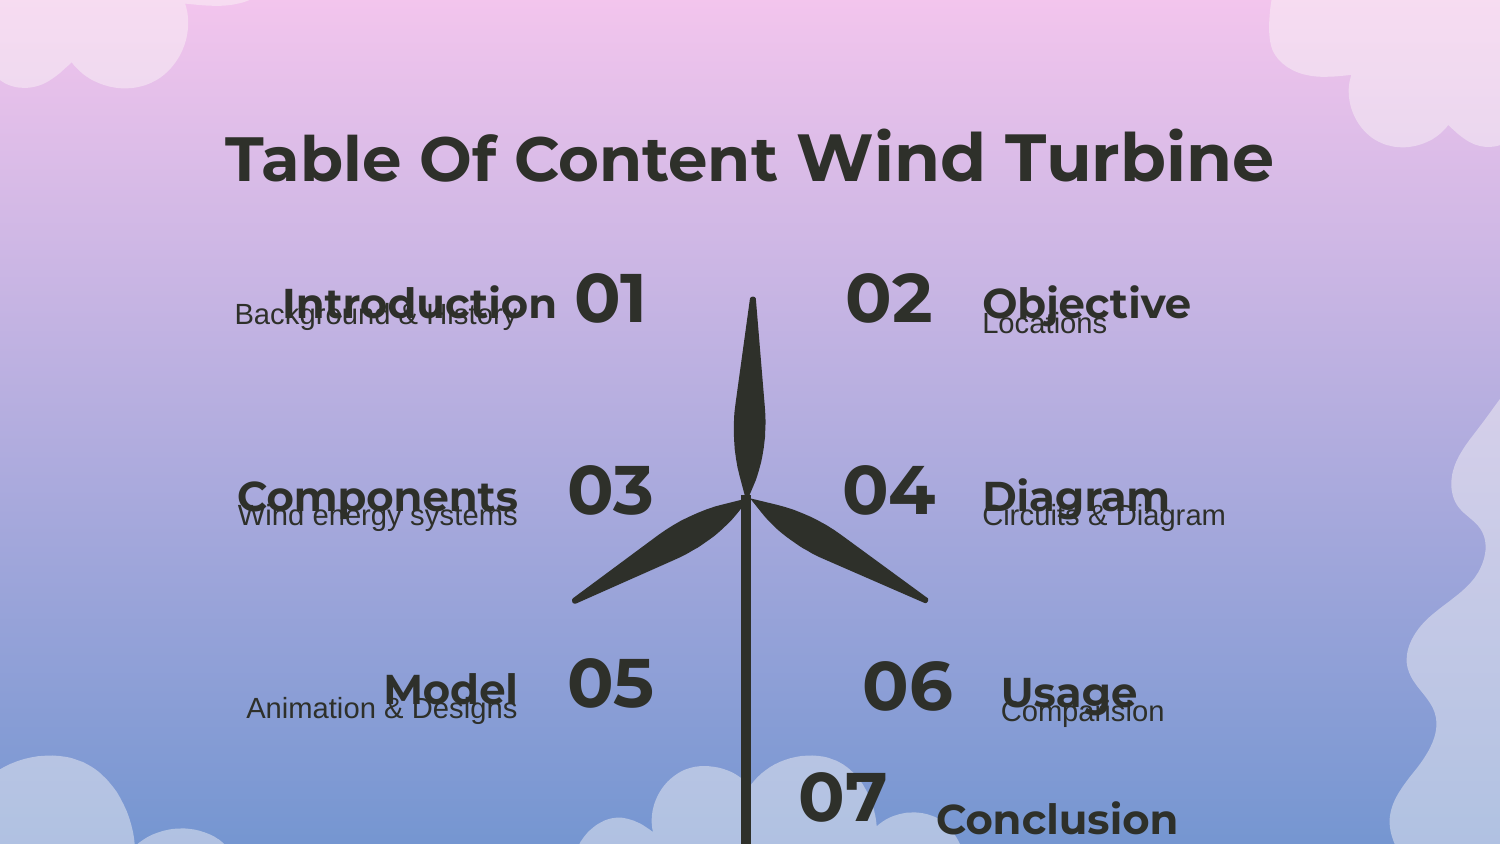

# Table Of Content Wind Turbine
01
02
Introduction
Objective
Background & History
Locations

03
04
Components
Diagram
Wind energy systems
Circuits & Diagram
05
06
Model
Usage
Animation & Designs
Comparision
07
Conclusion